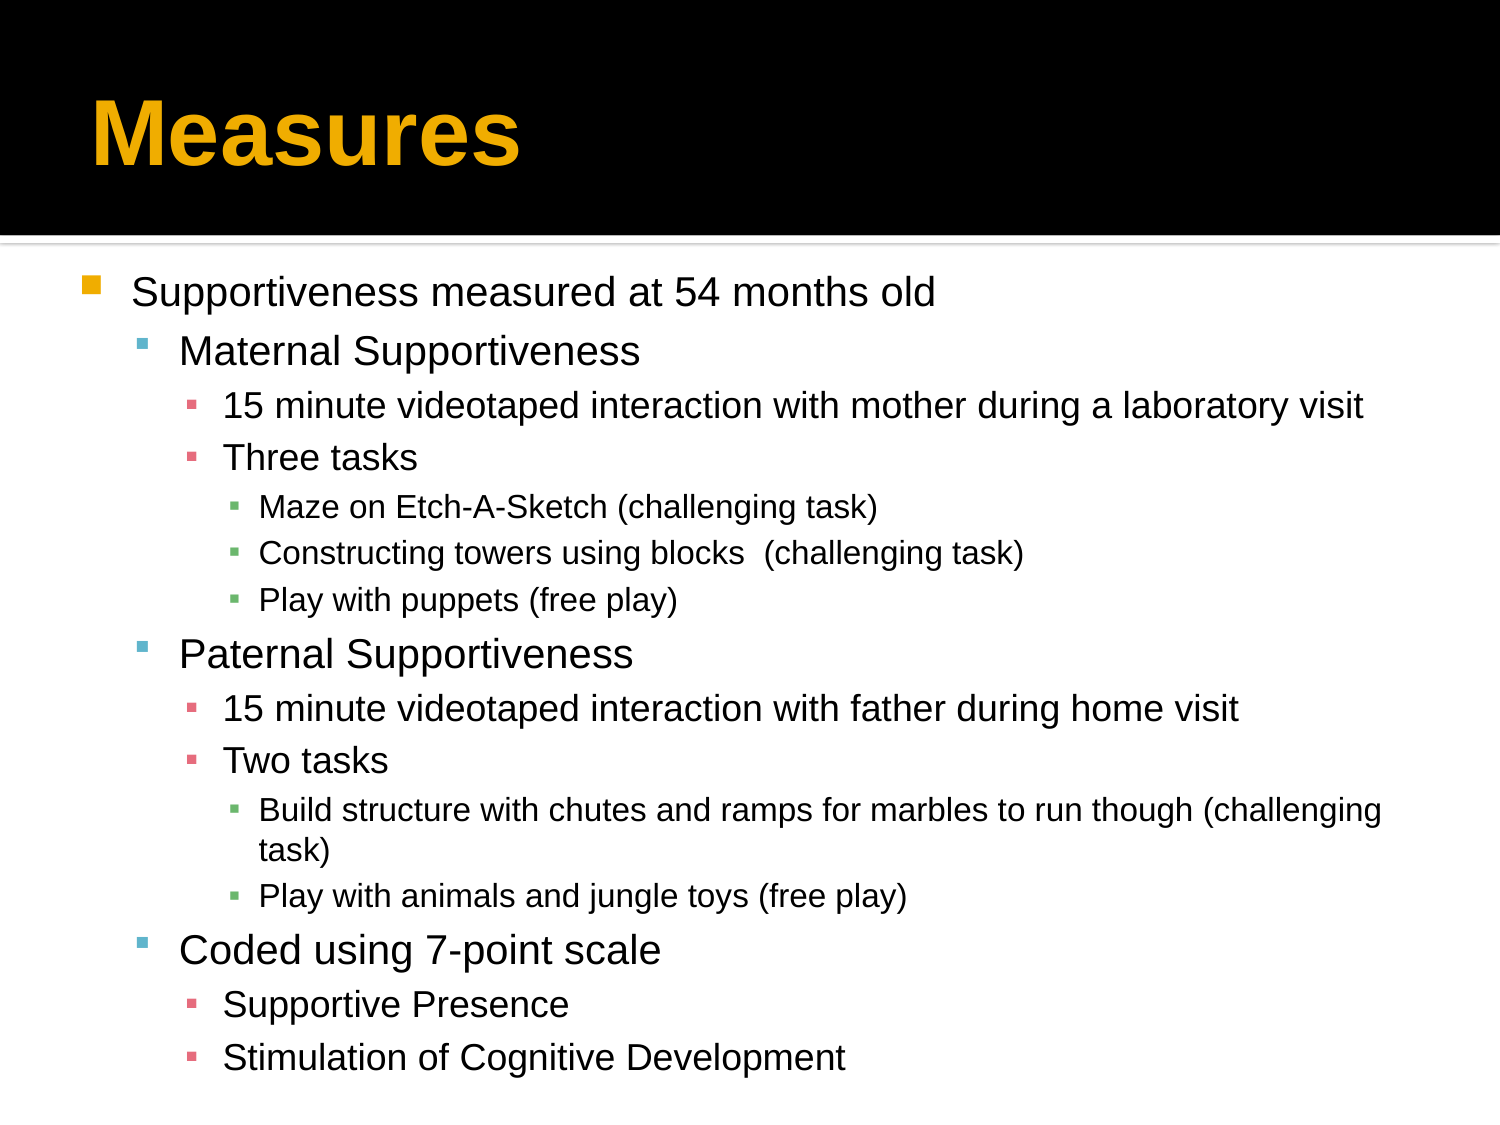

# Measures
Supportiveness measured at 54 months old
Maternal Supportiveness
15 minute videotaped interaction with mother during a laboratory visit
Three tasks
Maze on Etch-A-Sketch (challenging task)
Constructing towers using blocks  (challenging task)
Play with puppets (free play)
Paternal Supportiveness
15 minute videotaped interaction with father during home visit
Two tasks
Build structure with chutes and ramps for marbles to run though (challenging task)
Play with animals and jungle toys (free play)
Coded using 7-point scale
Supportive Presence
Stimulation of Cognitive Development